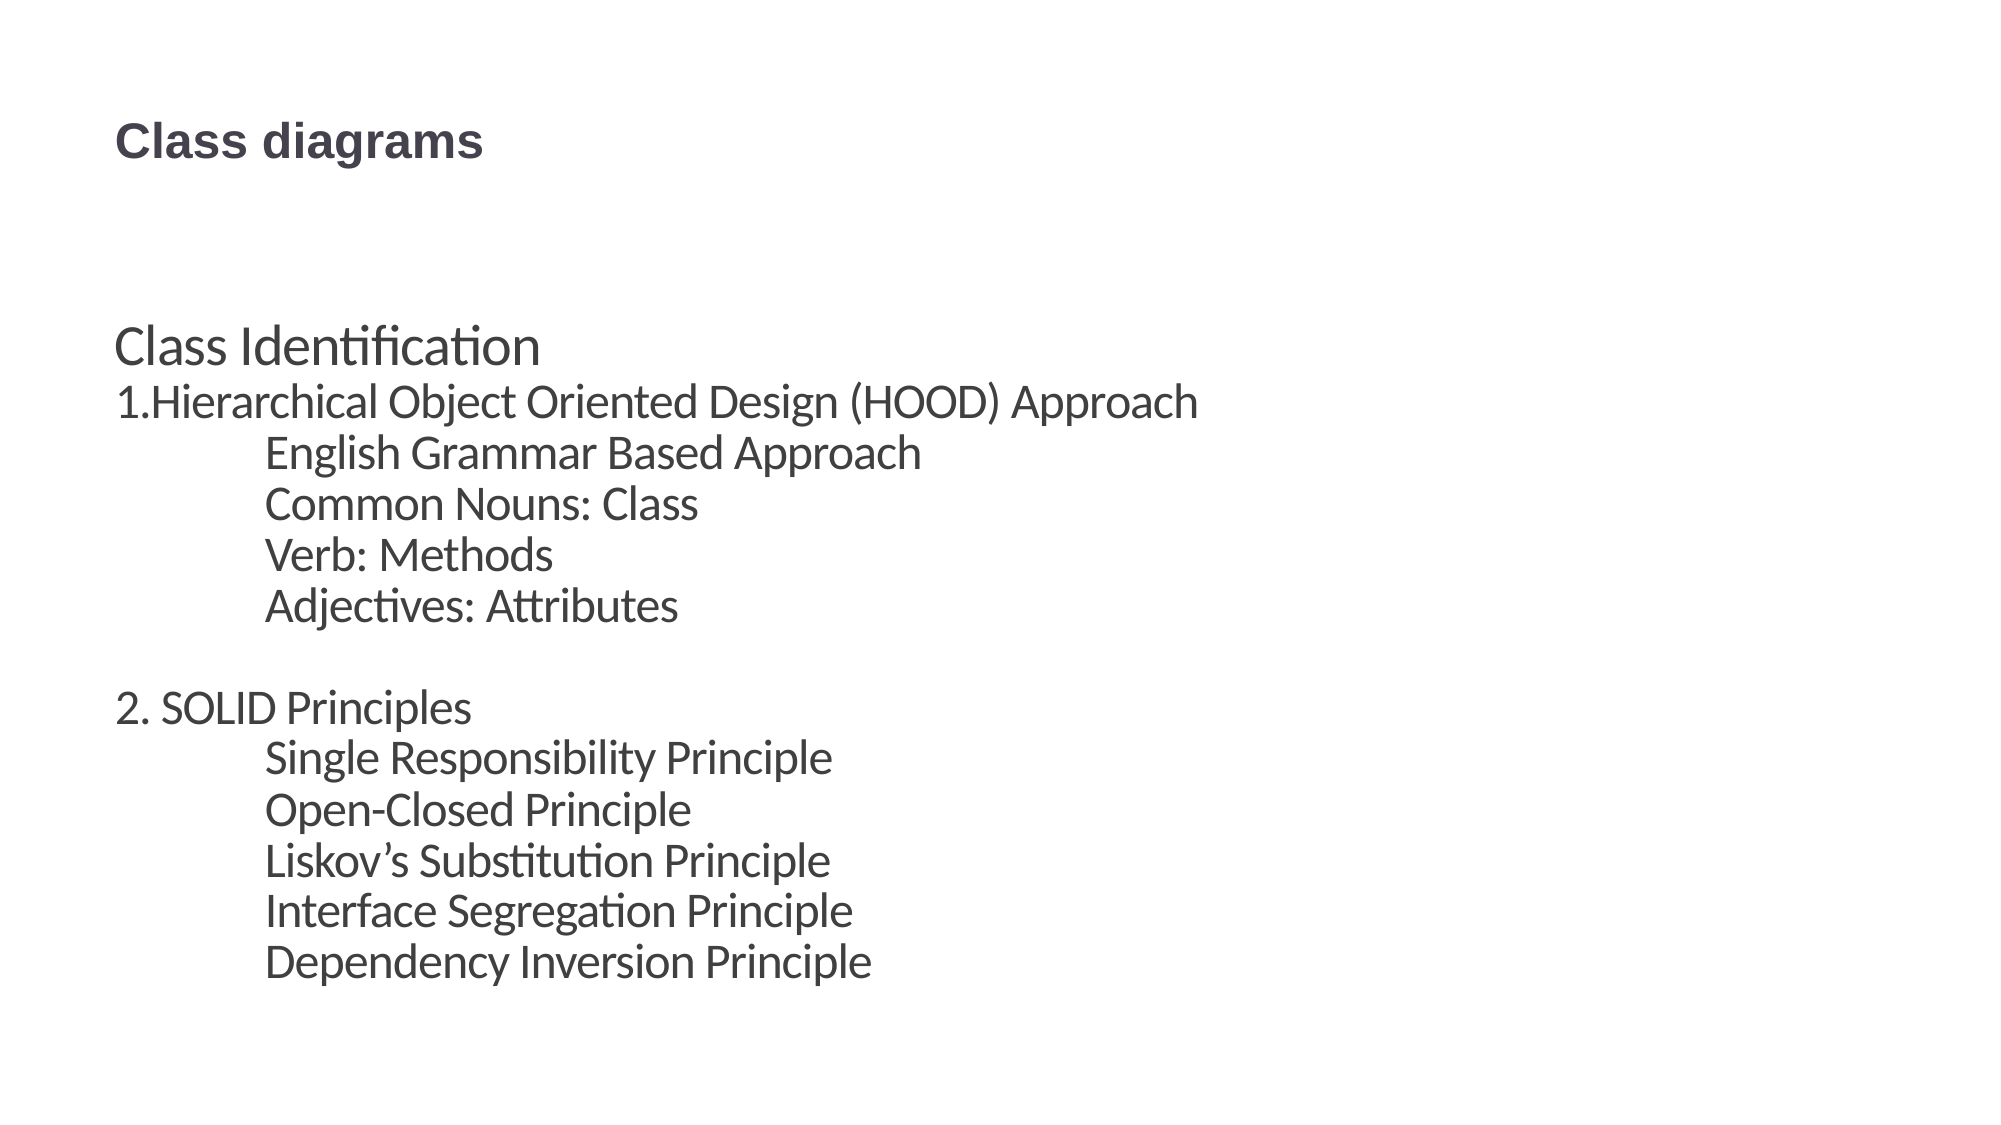

# Class diagrams
Class Identification
1.Hierarchical Object Oriented Design (HOOD) Approach
	English Grammar Based Approach
	Common Nouns: Class
	Verb: Methods
	Adjectives: Attributes

2. SOLID Principles
	Single Responsibility Principle
	Open-Closed Principle
	Liskov’s Substitution Principle
	Interface Segregation Principle
	Dependency Inversion Principle